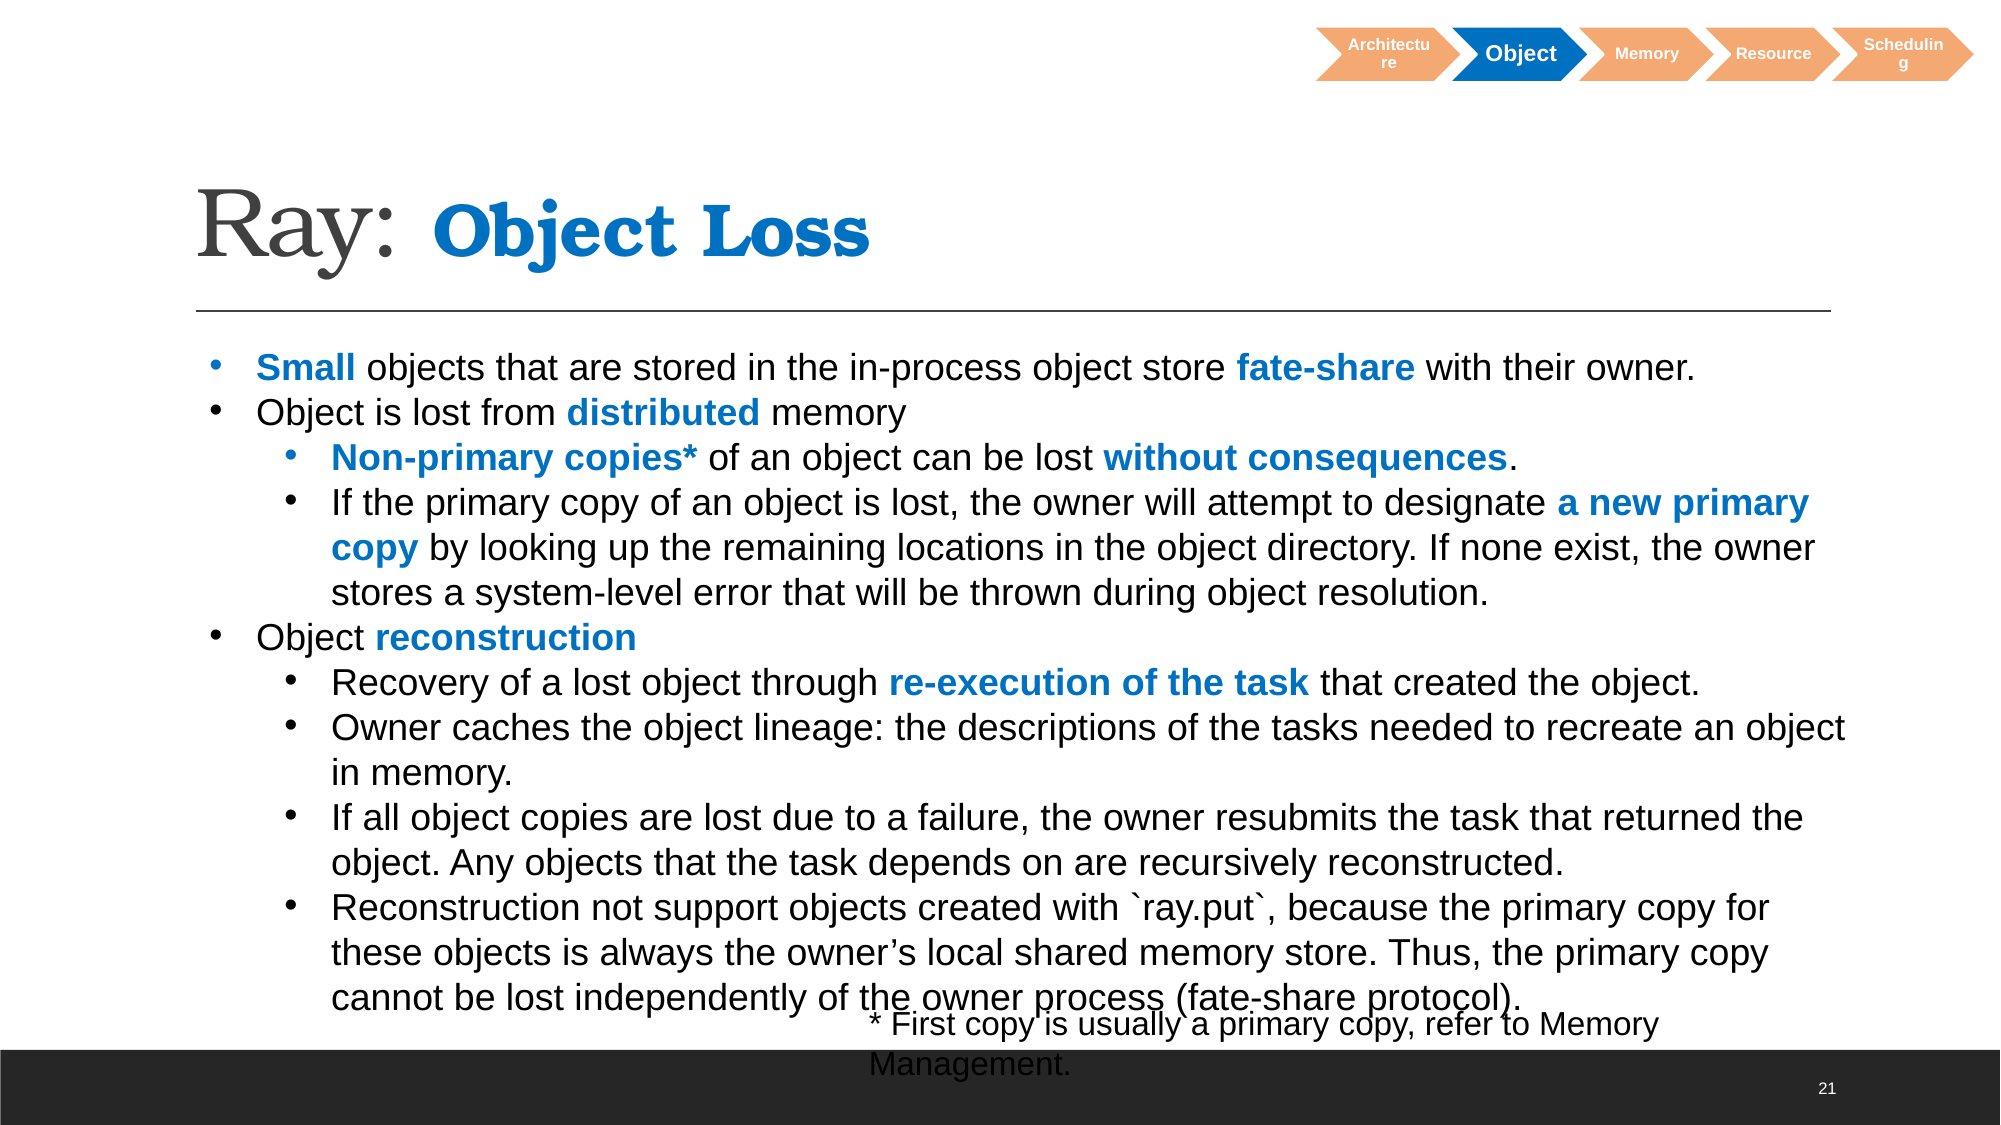

Architecture
Object
Memory
Resource
Scheduling
# Ray: Object Loss
Small objects that are stored in the in-process object store fate-share with their owner.
Object is lost from distributed memory
Non-primary copies* of an object can be lost without consequences.
If the primary copy of an object is lost, the owner will attempt to designate a new primary copy by looking up the remaining locations in the object directory. If none exist, the owner stores a system-level error that will be thrown during object resolution.
Object reconstruction
Recovery of a lost object through re-execution of the task that created the object.
Owner caches the object lineage: the descriptions of the tasks needed to recreate an object in memory.
If all object copies are lost due to a failure, the owner resubmits the task that returned the object. Any objects that the task depends on are recursively reconstructed.
Reconstruction not support objects created with `ray.put`, because the primary copy for these objects is always the owner’s local shared memory store. Thus, the primary copy cannot be lost independently of the owner process (fate-share protocol).
* First copy is usually a primary copy, refer to Memory Management.
21